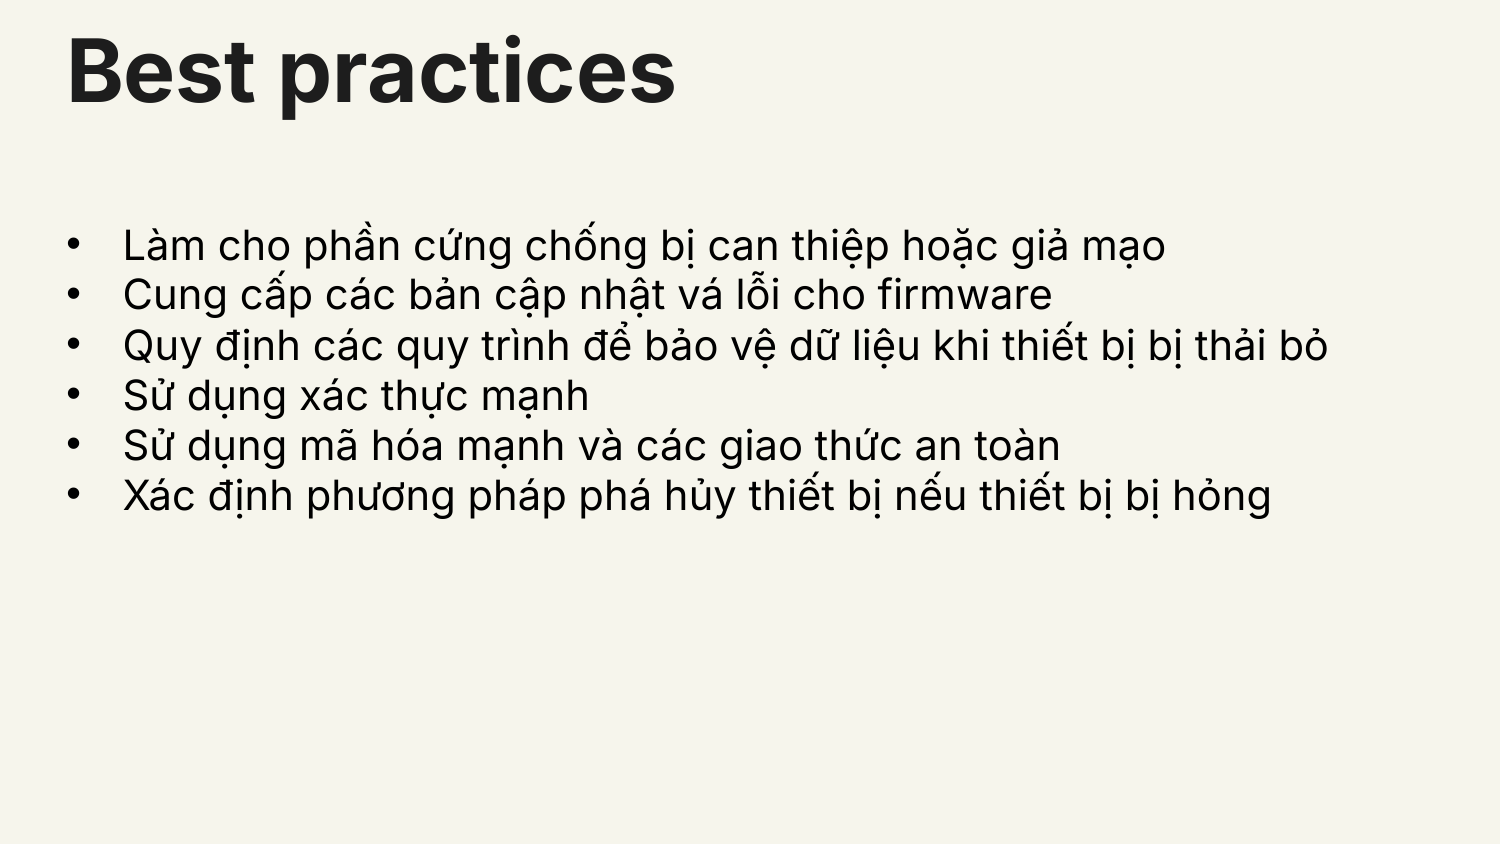

# Best practices
Làm cho phần cứng chống bị can thiệp hoặc giả mạo
Cung cấp các bản cập nhật vá lỗi cho firmware
Quy định các quy trình để bảo vệ dữ liệu khi thiết bị bị thải bỏ
Sử dụng xác thực mạnh
Sử dụng mã hóa mạnh và các giao thức an toàn
Xác định phương pháp phá hủy thiết bị nếu thiết bị bị hỏng